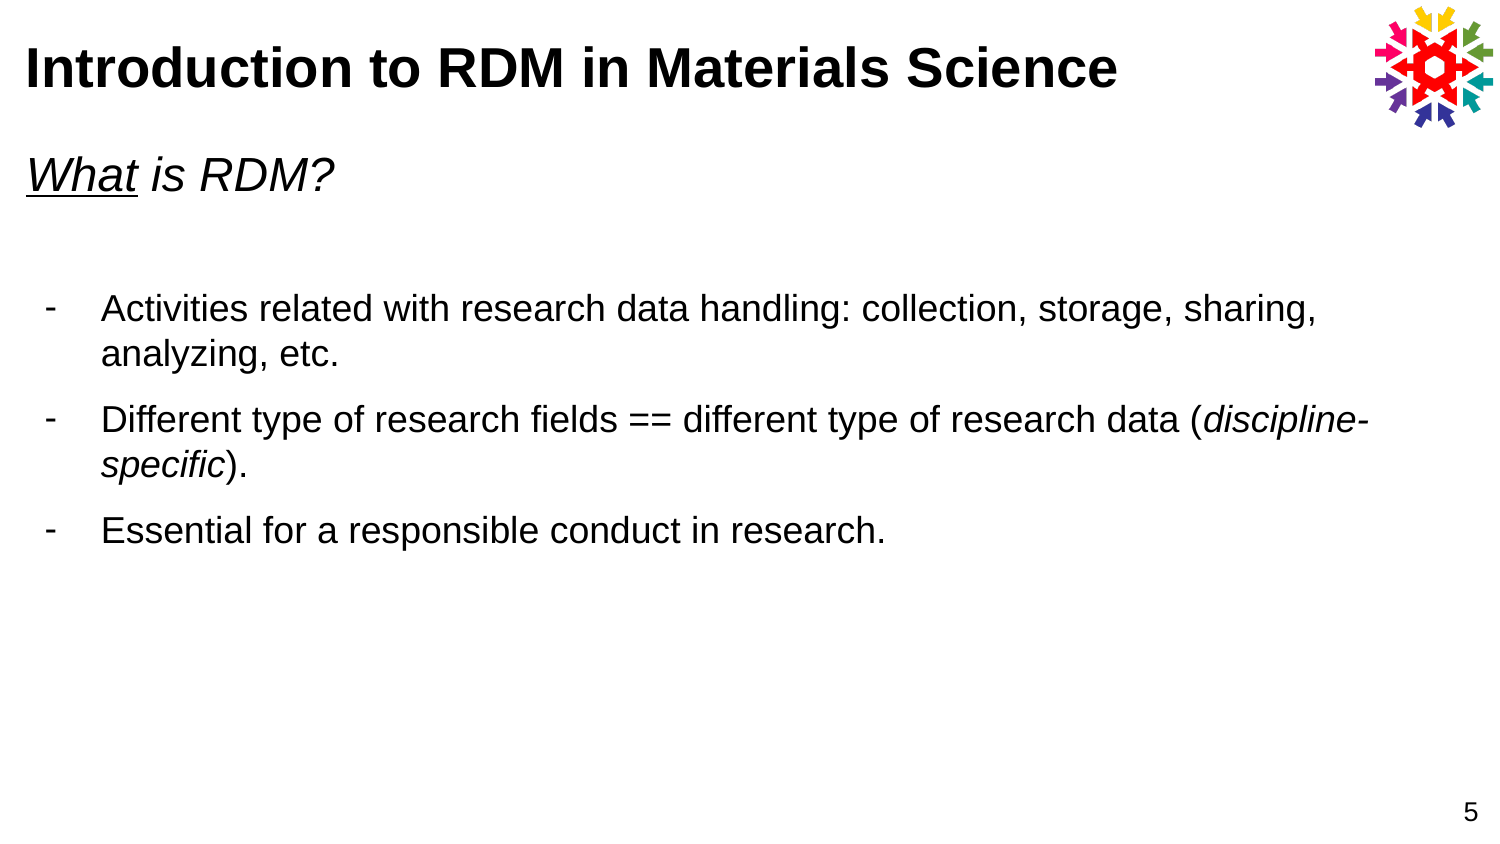

# Introduction to RDM in Materials Science
What is RDM?

Activities related with research data handling: collection, storage, sharing, analyzing, etc.
Different type of research fields == different type of research data (discipline-specific).
Essential for a responsible conduct in research.
5